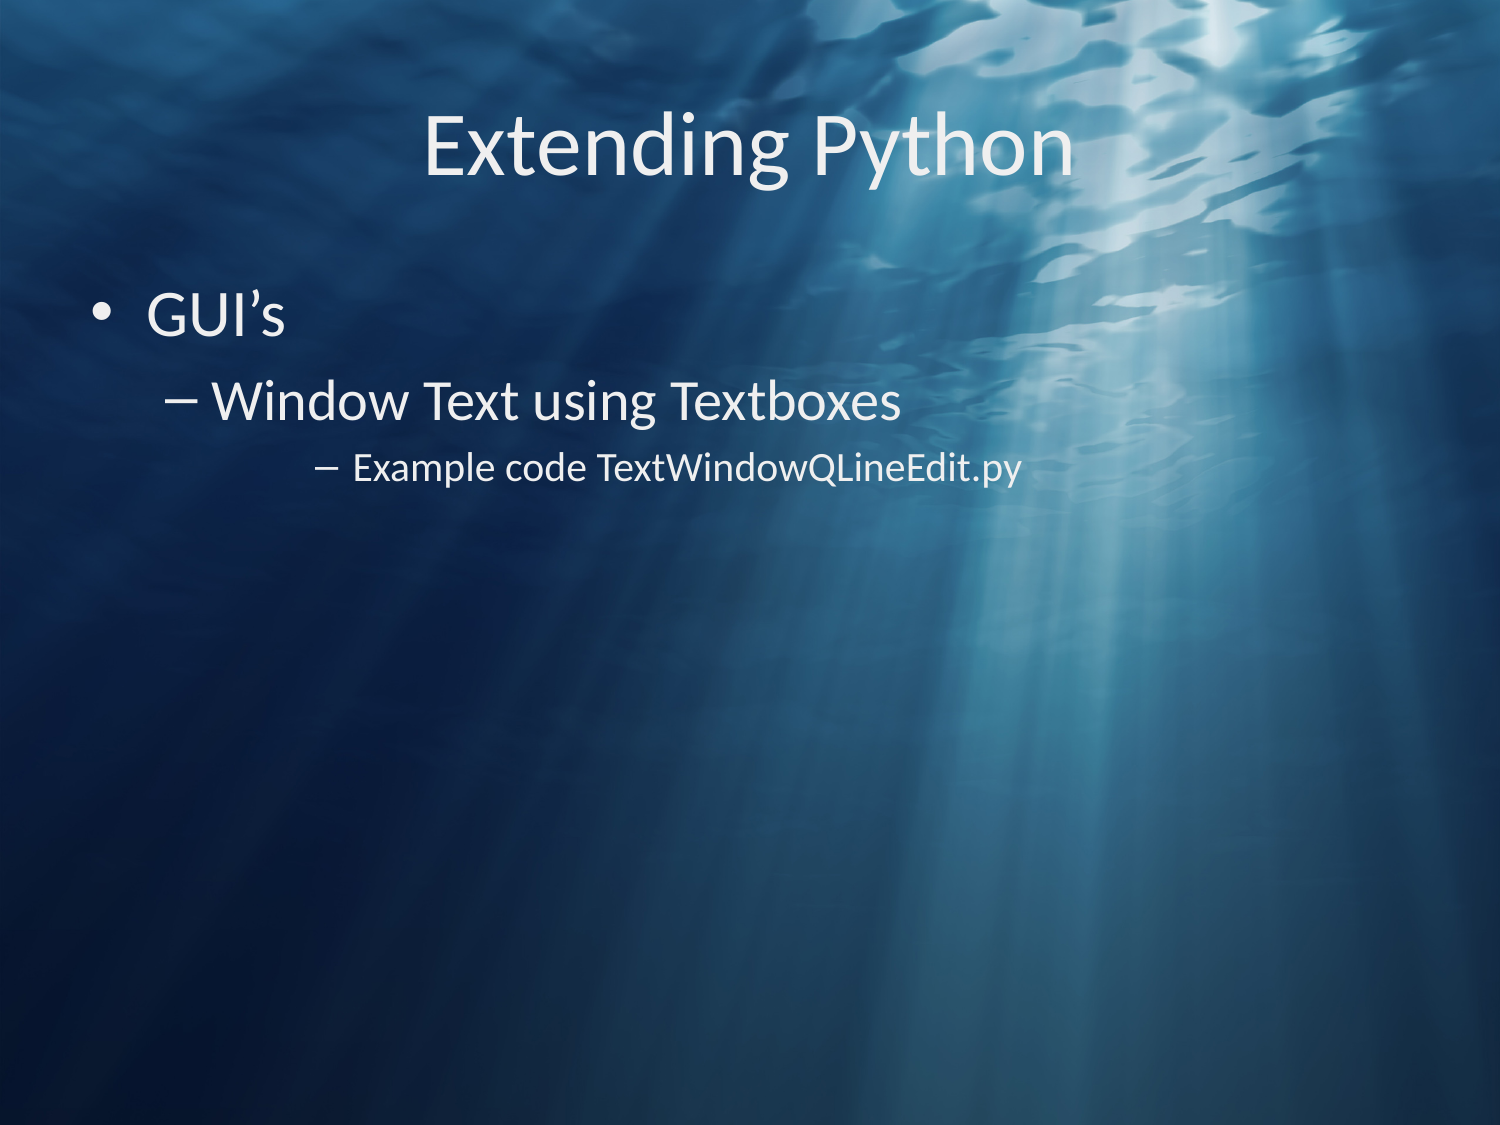

# Extending Python
GUI’s
Window Text using Textboxes
Example code TextWindowQLineEdit.py